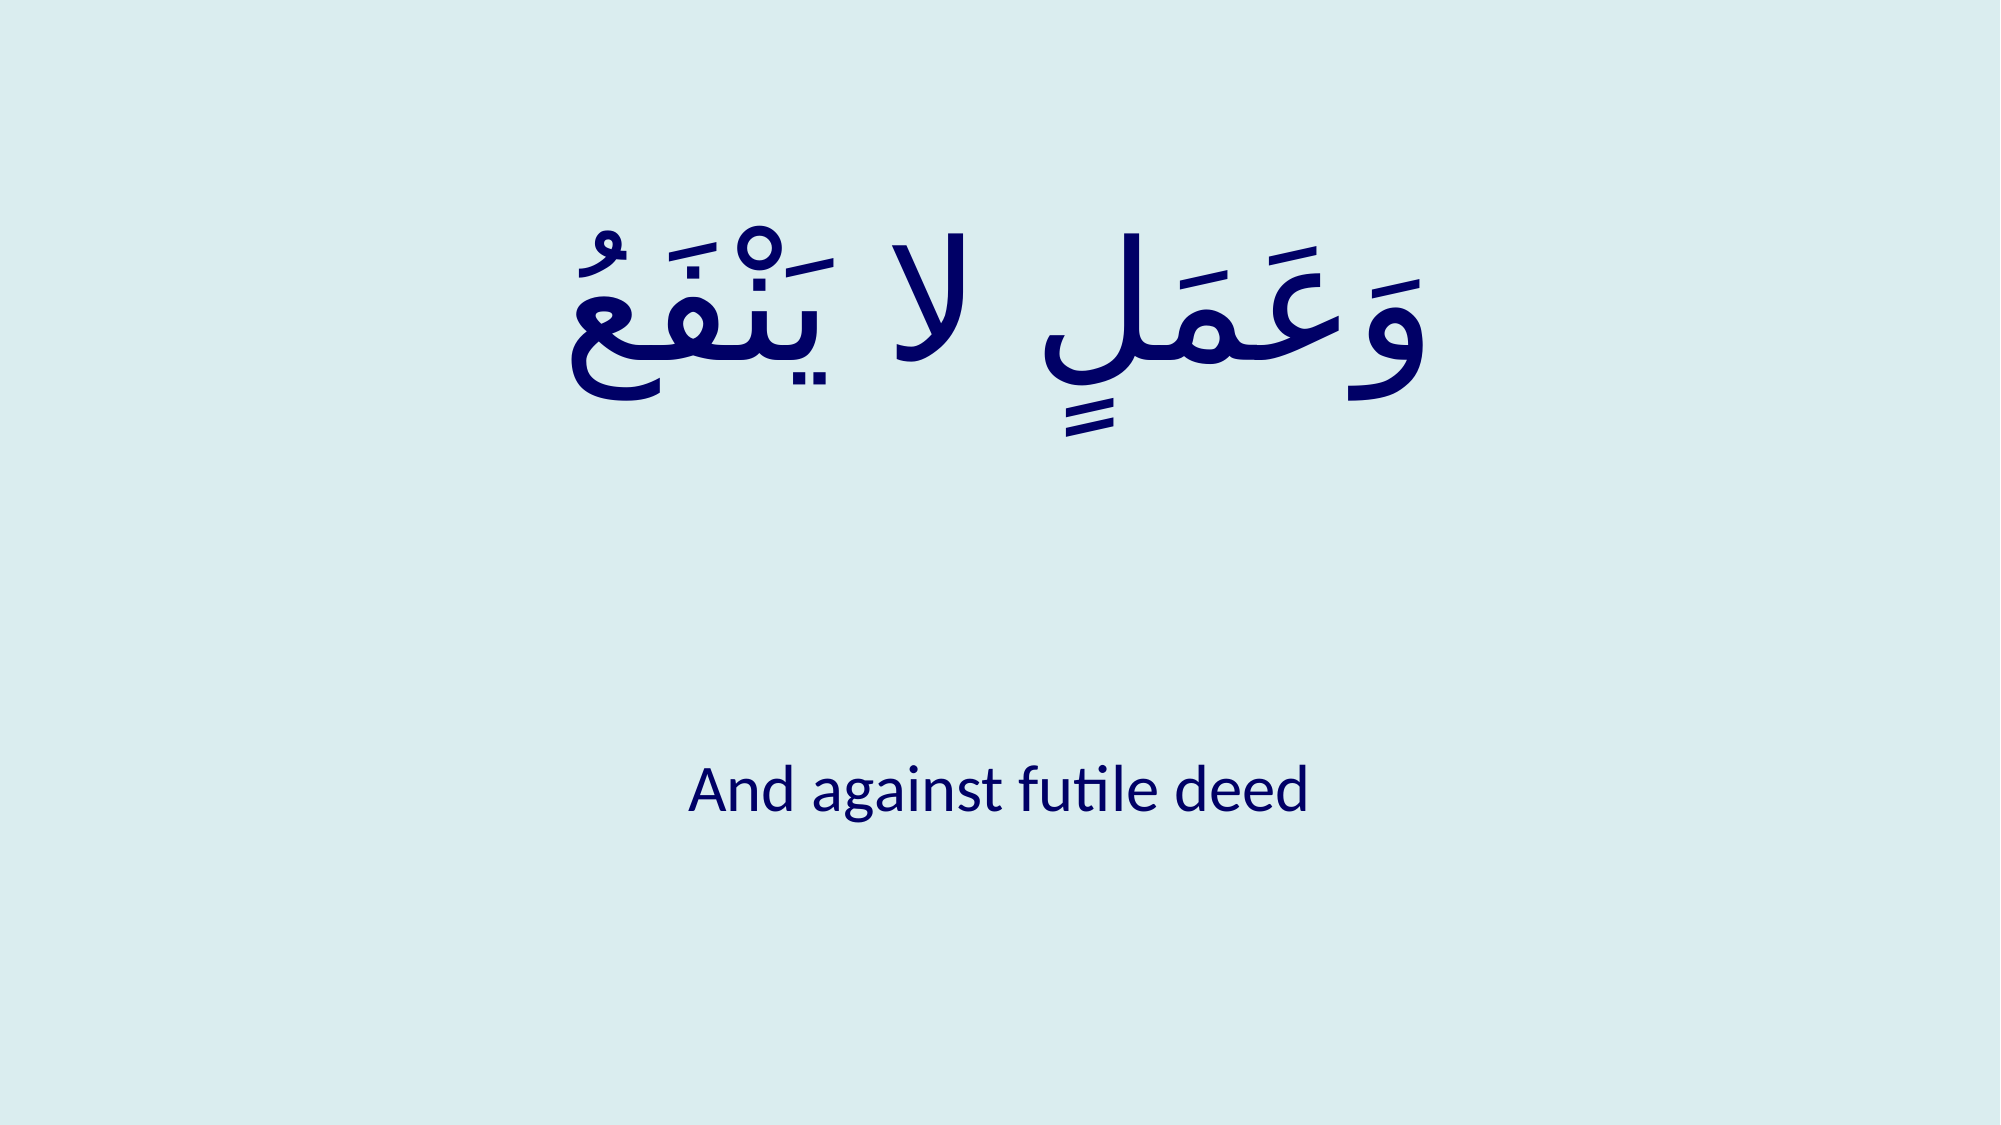

# وَعَمَلٍ لا يَنْفَعُ
And against futile deed